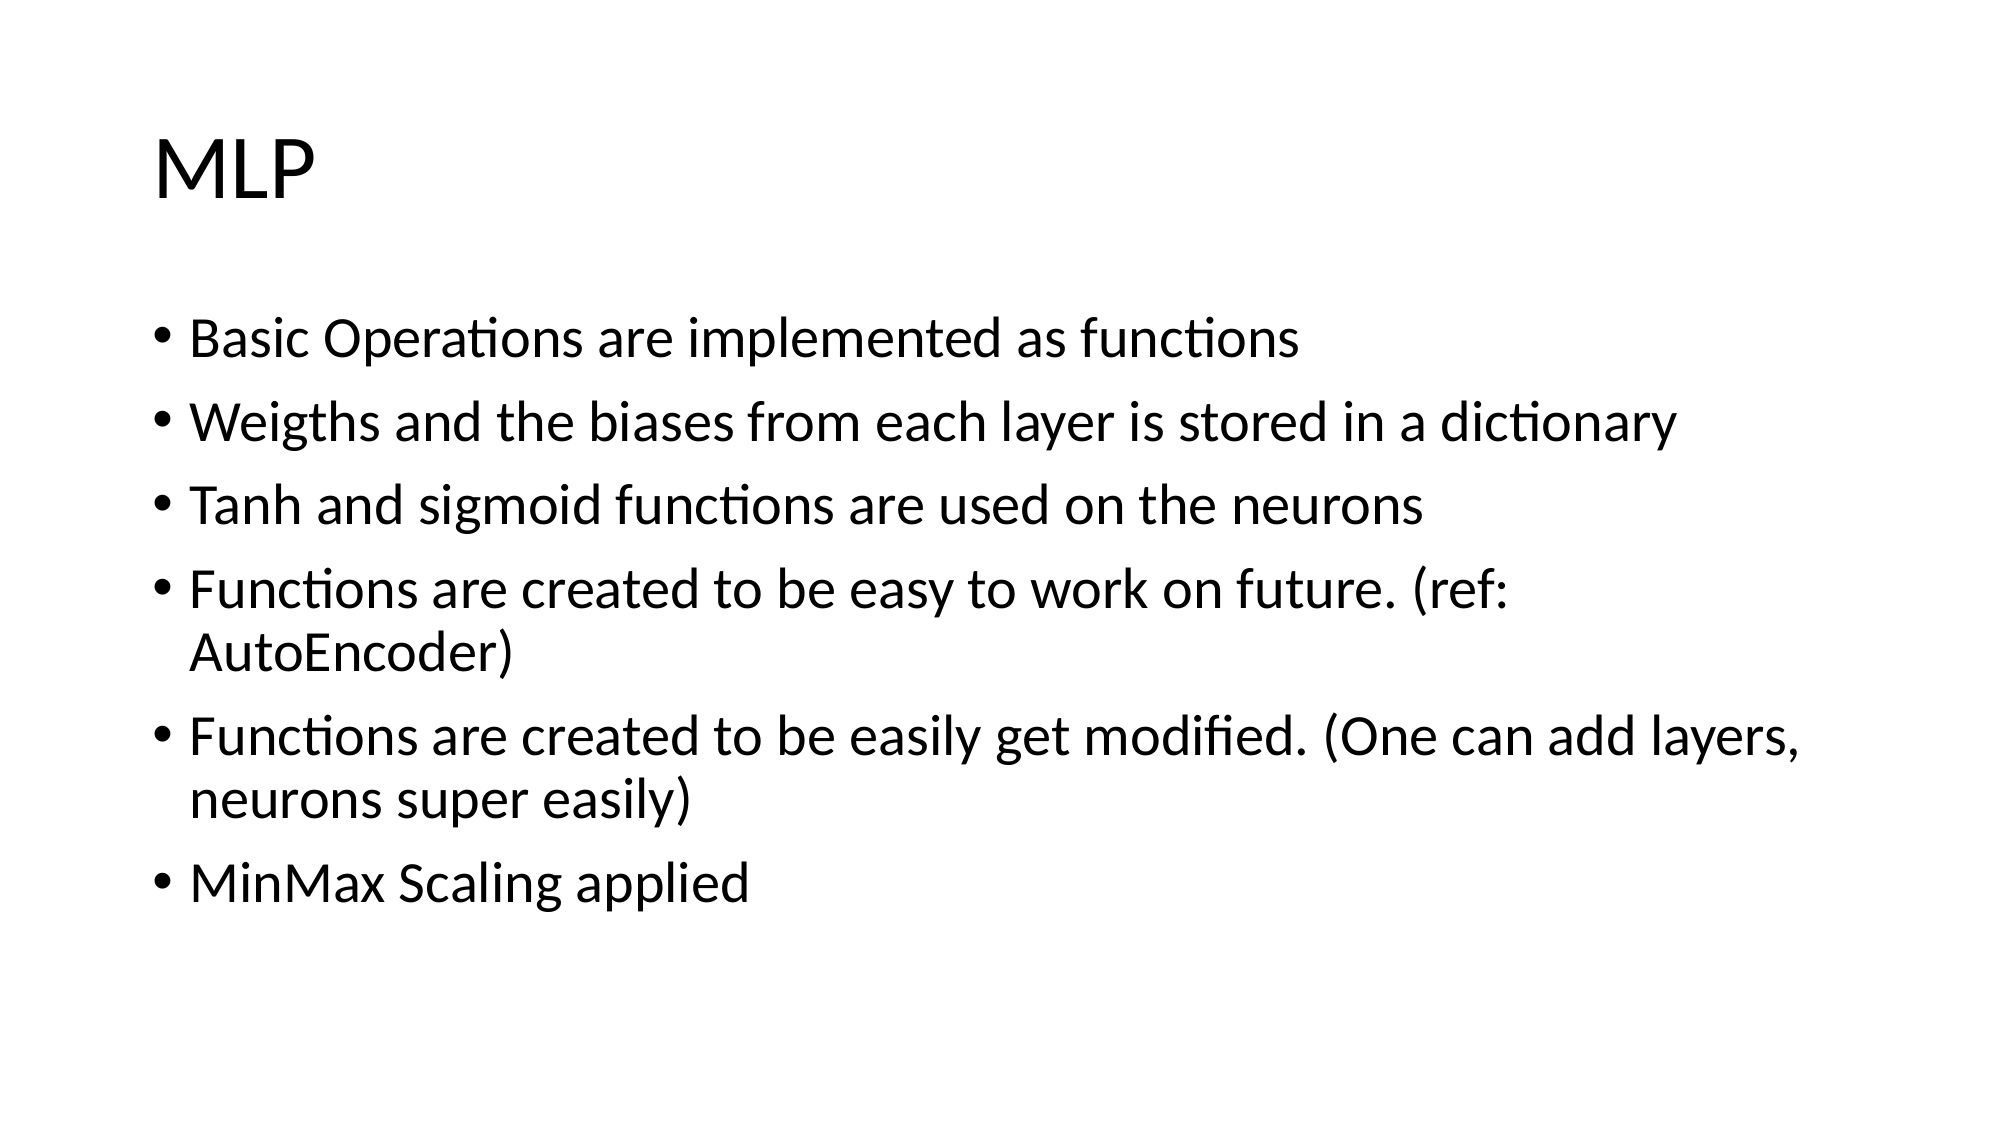

# MLP
Basic Operations are implemented as functions
Weigths and the biases from each layer is stored in a dictionary
Tanh and sigmoid functions are used on the neurons
Functions are created to be easy to work on future. (ref: AutoEncoder)
Functions are created to be easily get modified. (One can add layers, neurons super easily)
MinMax Scaling applied